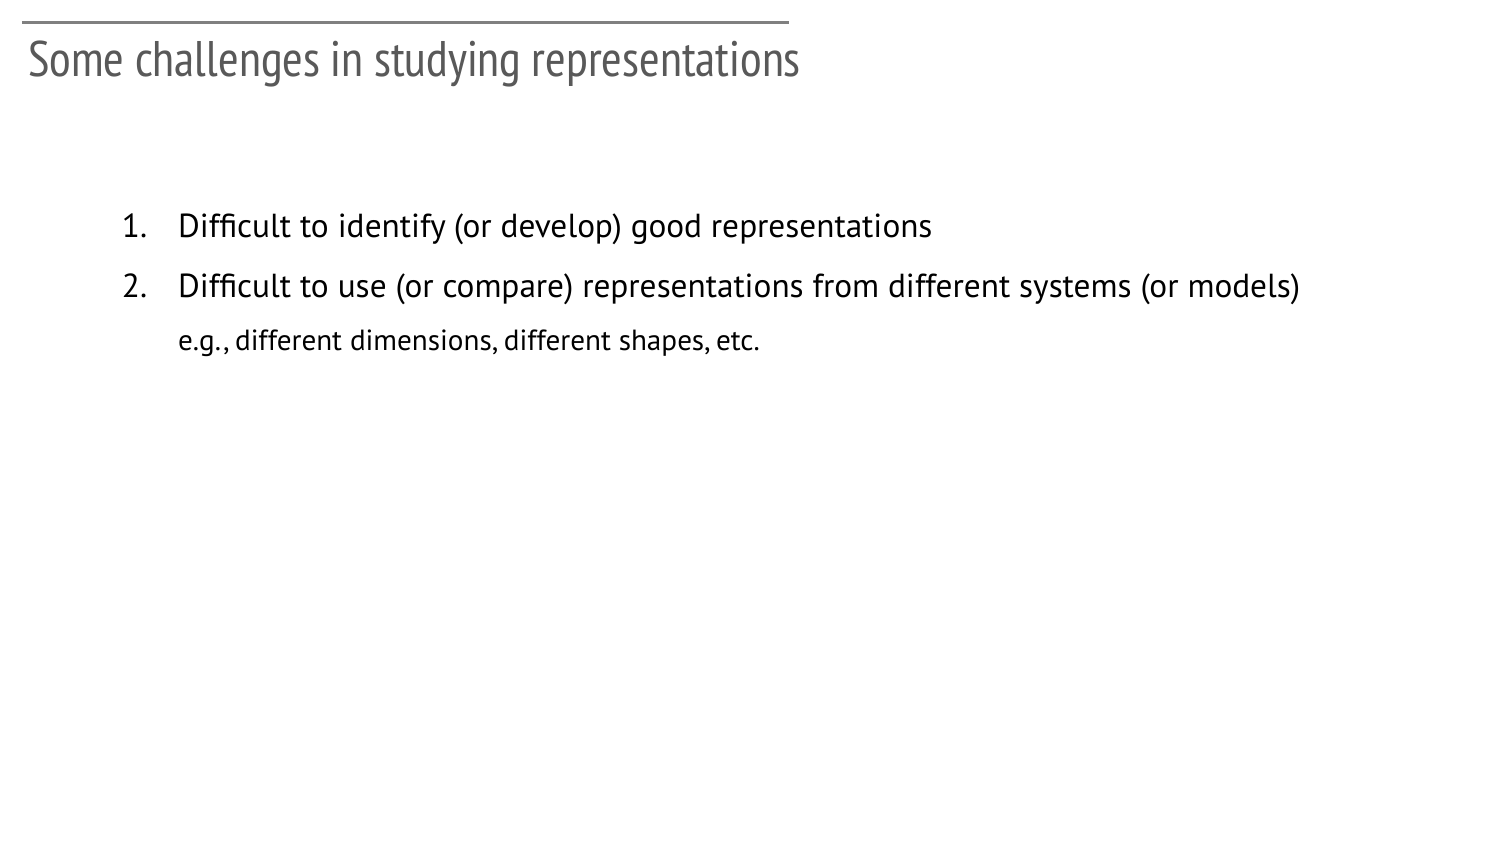

Some challenges in studying representations
Difficult to identify (or develop) good representations
Difficult to use (or compare) representations from different systems (or models)
e.g., different dimensions, different shapes, etc.